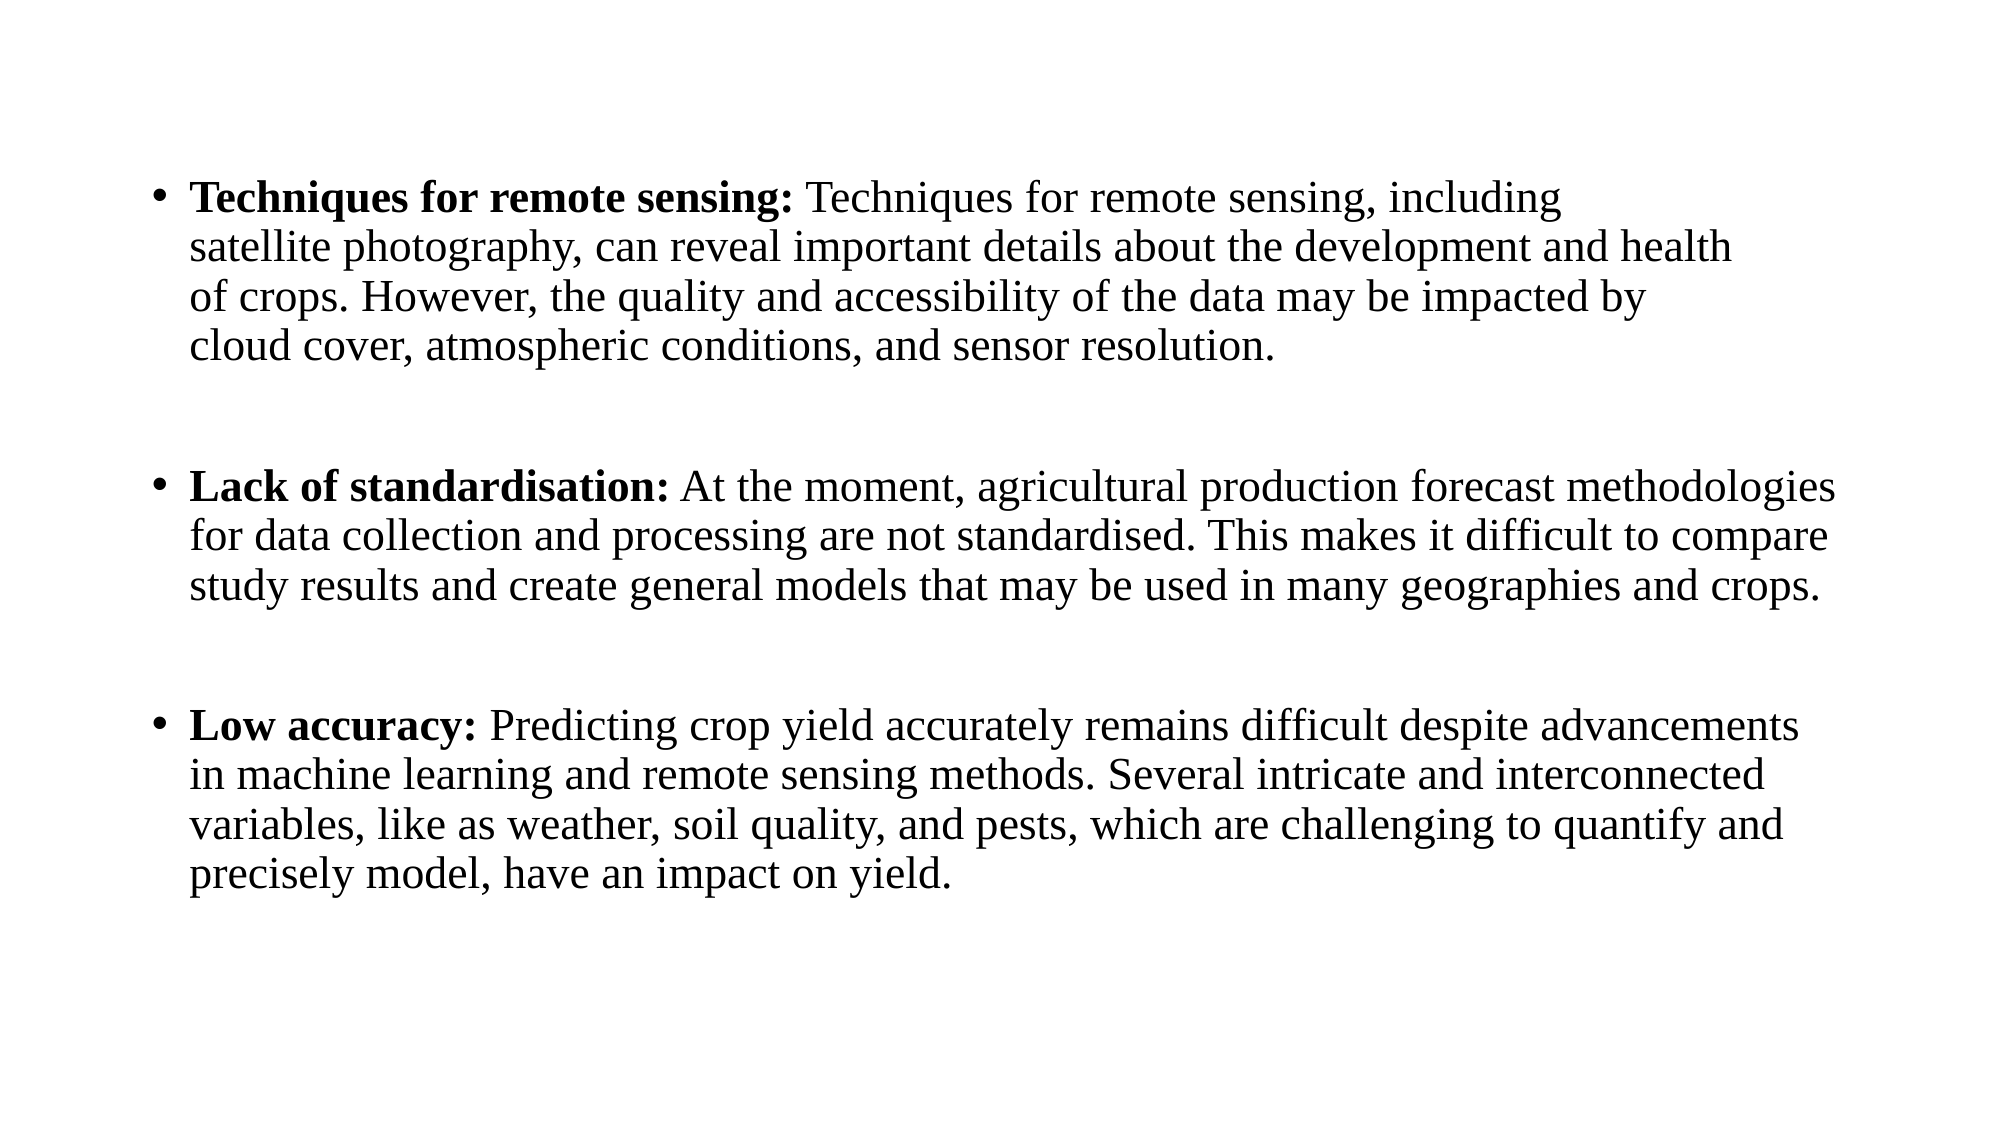

Techniques for remote sensing: Techniques for remote sensing, including satellite photography, can reveal important details about the development and health of crops. However, the quality and accessibility of the data may be impacted by cloud cover, atmospheric conditions, and sensor resolution.

Lack of standardisation: At the moment, agricultural production forecast methodologies for data collection and processing are not standardised. This makes it difficult to compare study results and create general models that may be used in many geographies and crops.

Low accuracy: Predicting crop yield accurately remains difficult despite advancements in machine learning and remote sensing methods. Several intricate and interconnected variables, like as weather, soil quality, and pests, which are challenging to quantify and precisely model, have an impact on yield.